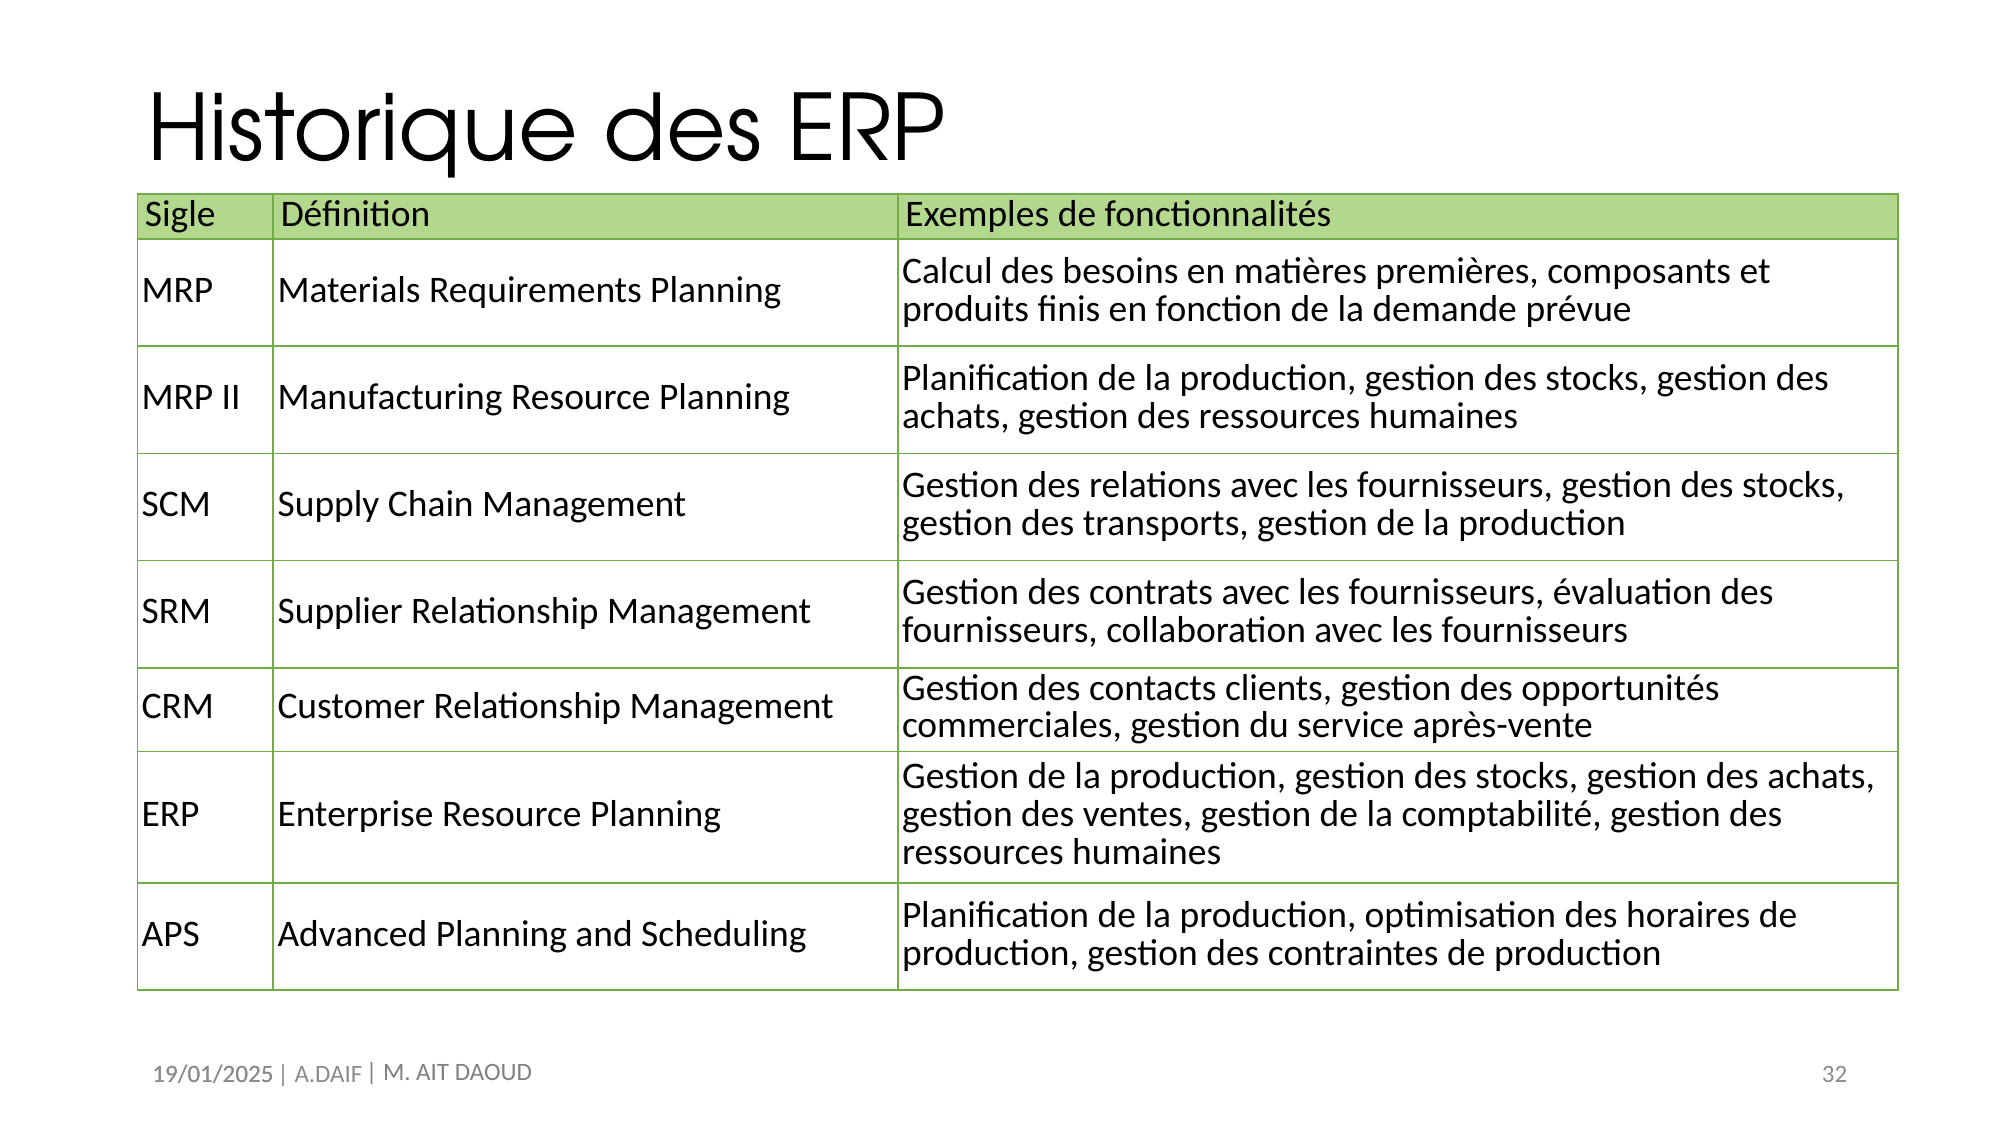

# Historique des ERP
| Sigle | Définition | Exemples de fonctionnalités |
| --- | --- | --- |
| MRP | Materials Requirements Planning | Calcul des besoins en matières premières, composants et produits finis en fonction de la demande prévue |
| MRP II | Manufacturing Resource Planning | Planification de la production, gestion des stocks, gestion des achats, gestion des ressources humaines |
| SCM | Supply Chain Management | Gestion des relations avec les fournisseurs, gestion des stocks, gestion des transports, gestion de la production |
| SRM | Supplier Relationship Management | Gestion des contrats avec les fournisseurs, évaluation des fournisseurs, collaboration avec les fournisseurs |
| CRM | Customer Relationship Management | Gestion des contacts clients, gestion des opportunités commerciales, gestion du service après-vente |
| ERP | Enterprise Resource Planning | Gestion de la production, gestion des stocks, gestion des achats, gestion des ventes, gestion de la comptabilité, gestion des ressources humaines |
| APS | Advanced Planning and Scheduling | Planification de la production, optimisation des horaires de production, gestion des contraintes de production |
19/01/2025
32